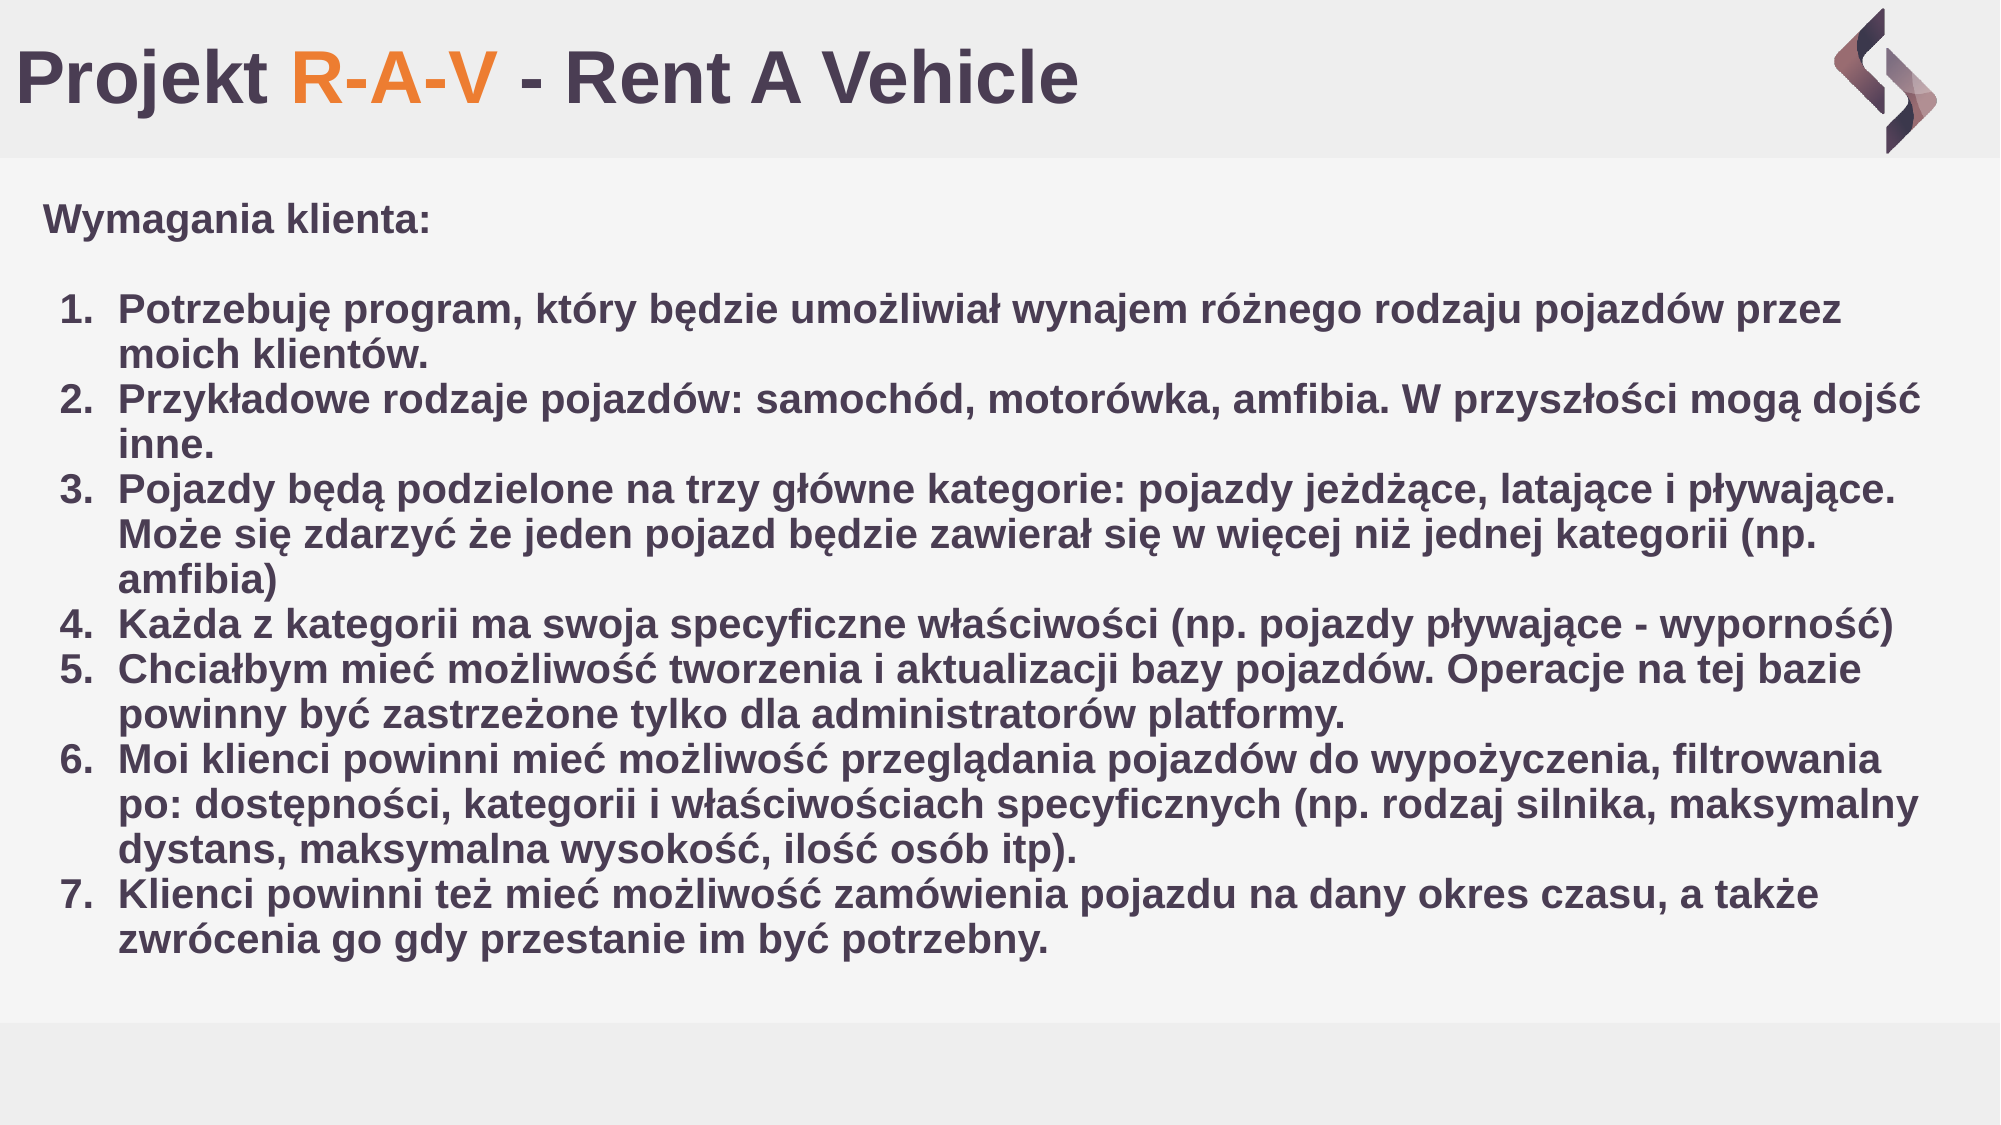

# Projekt R-A-V - Rent A Vehicle
Wymagania klienta:

Potrzebuję program, który będzie umożliwiał wynajem różnego rodzaju pojazdów przez moich klientów.
Przykładowe rodzaje pojazdów: samochód, motorówka, amfibia. W przyszłości mogą dojść inne.
Pojazdy będą podzielone na trzy główne kategorie: pojazdy jeżdżące, latające i pływające. Może się zdarzyć że jeden pojazd będzie zawierał się w więcej niż jednej kategorii (np. amfibia)
Każda z kategorii ma swoja specyficzne właściwości (np. pojazdy pływające - wyporność)
Chciałbym mieć możliwość tworzenia i aktualizacji bazy pojazdów. Operacje na tej bazie powinny być zastrzeżone tylko dla administratorów platformy.
Moi klienci powinni mieć możliwość przeglądania pojazdów do wypożyczenia, filtrowania po: dostępności, kategorii i właściwościach specyficznych (np. rodzaj silnika, maksymalny dystans, maksymalna wysokość, ilość osób itp).
Klienci powinni też mieć możliwość zamówienia pojazdu na dany okres czasu, a także zwrócenia go gdy przestanie im być potrzebny.